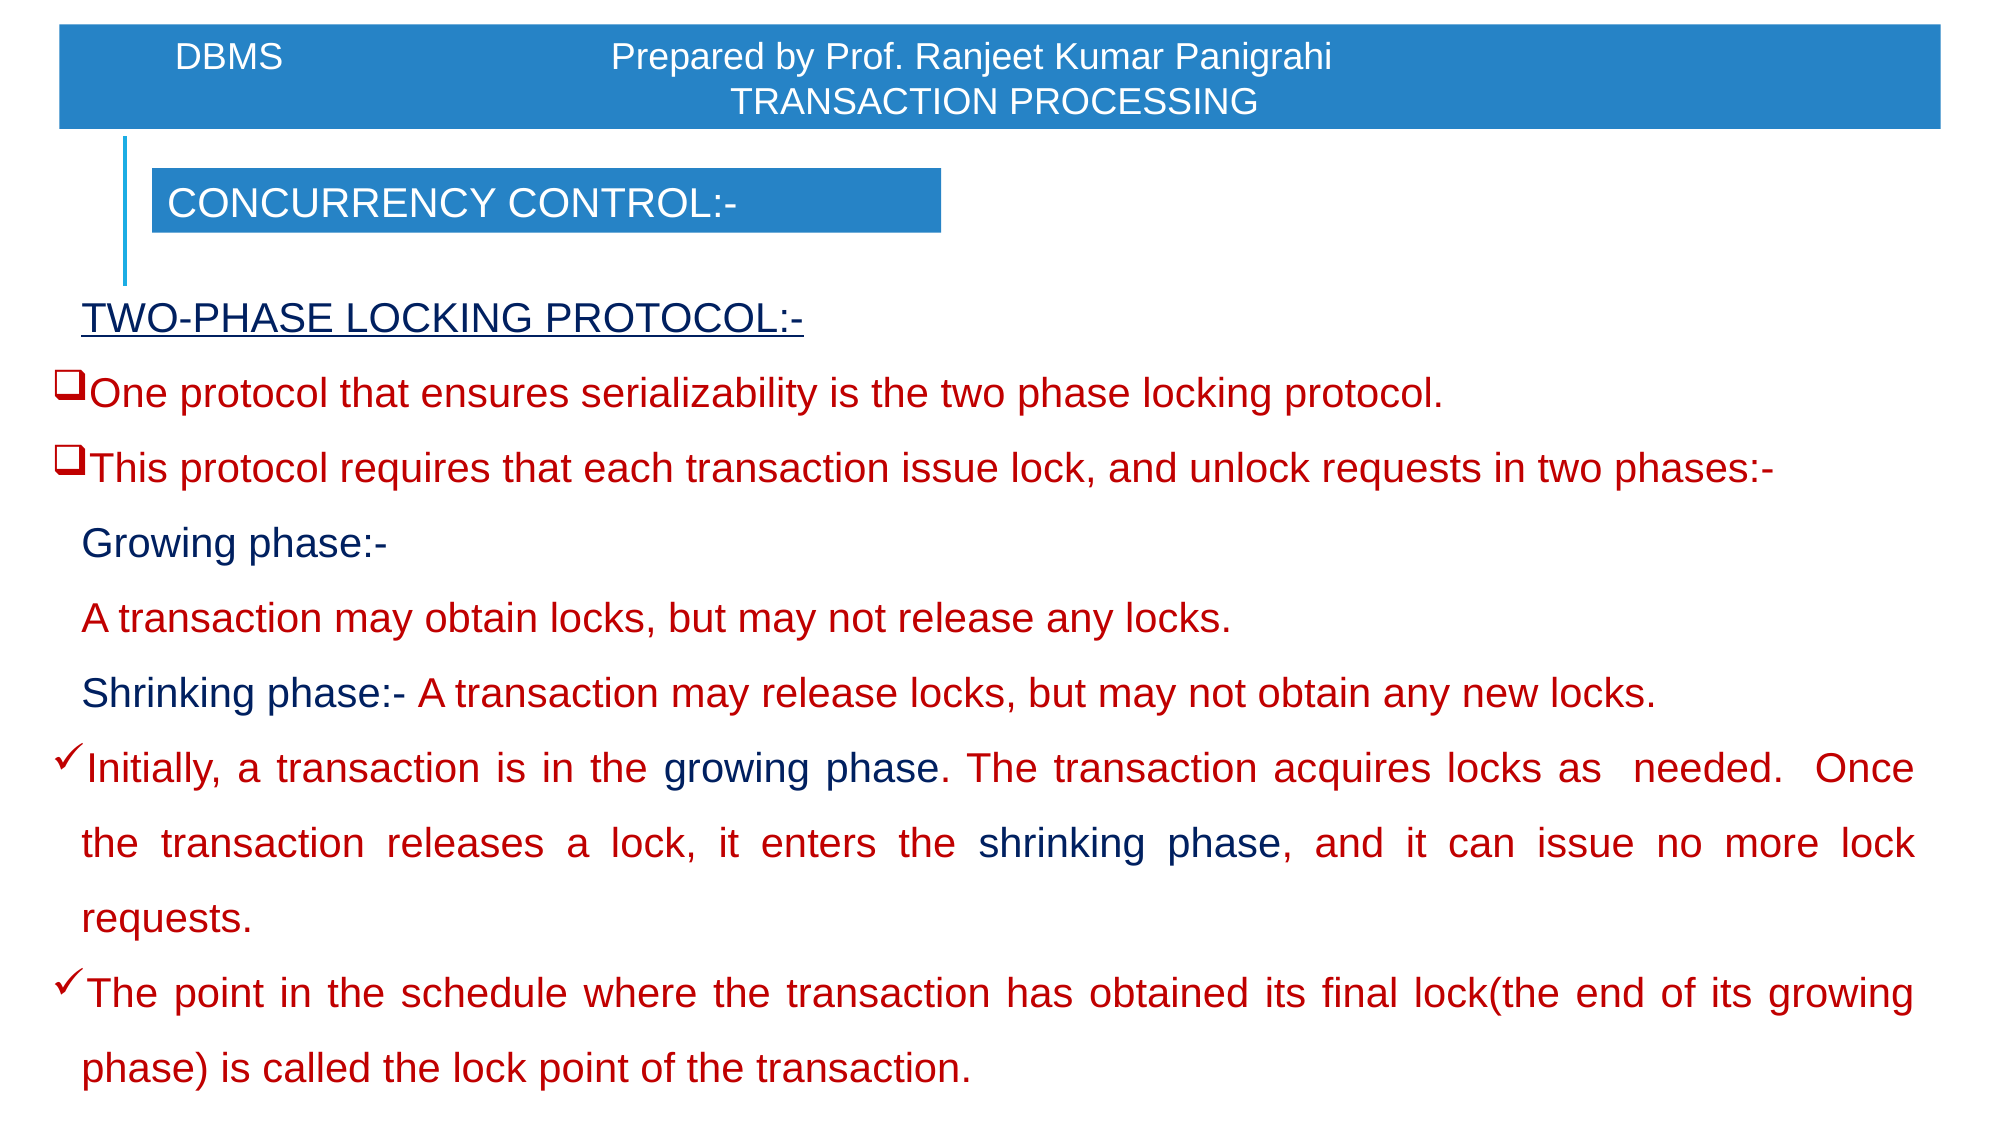

DBMS		             Prepared by Prof. Ranjeet Kumar Panigrahi				TRANSACTION PROCESSING
CONCURRENCY CONTROL:-
TWO-PHASE LOCKING PROTOCOL:-
One protocol that ensures serializability is the two phase locking protocol.
This protocol requires that each transaction issue lock, and unlock requests in two phases:-
Growing phase:-
A transaction may obtain locks, but may not release any locks.
Shrinking phase:- A transaction may release locks, but may not obtain any new locks.
Initially, a transaction is in the growing phase. The transaction acquires locks as  needed.  Once the transaction releases a lock, it enters the shrinking phase, and it can issue no more lock requests.
The point in the schedule where the transaction has obtained its final lock(the end of its growing phase) is called the lock point of the transaction.